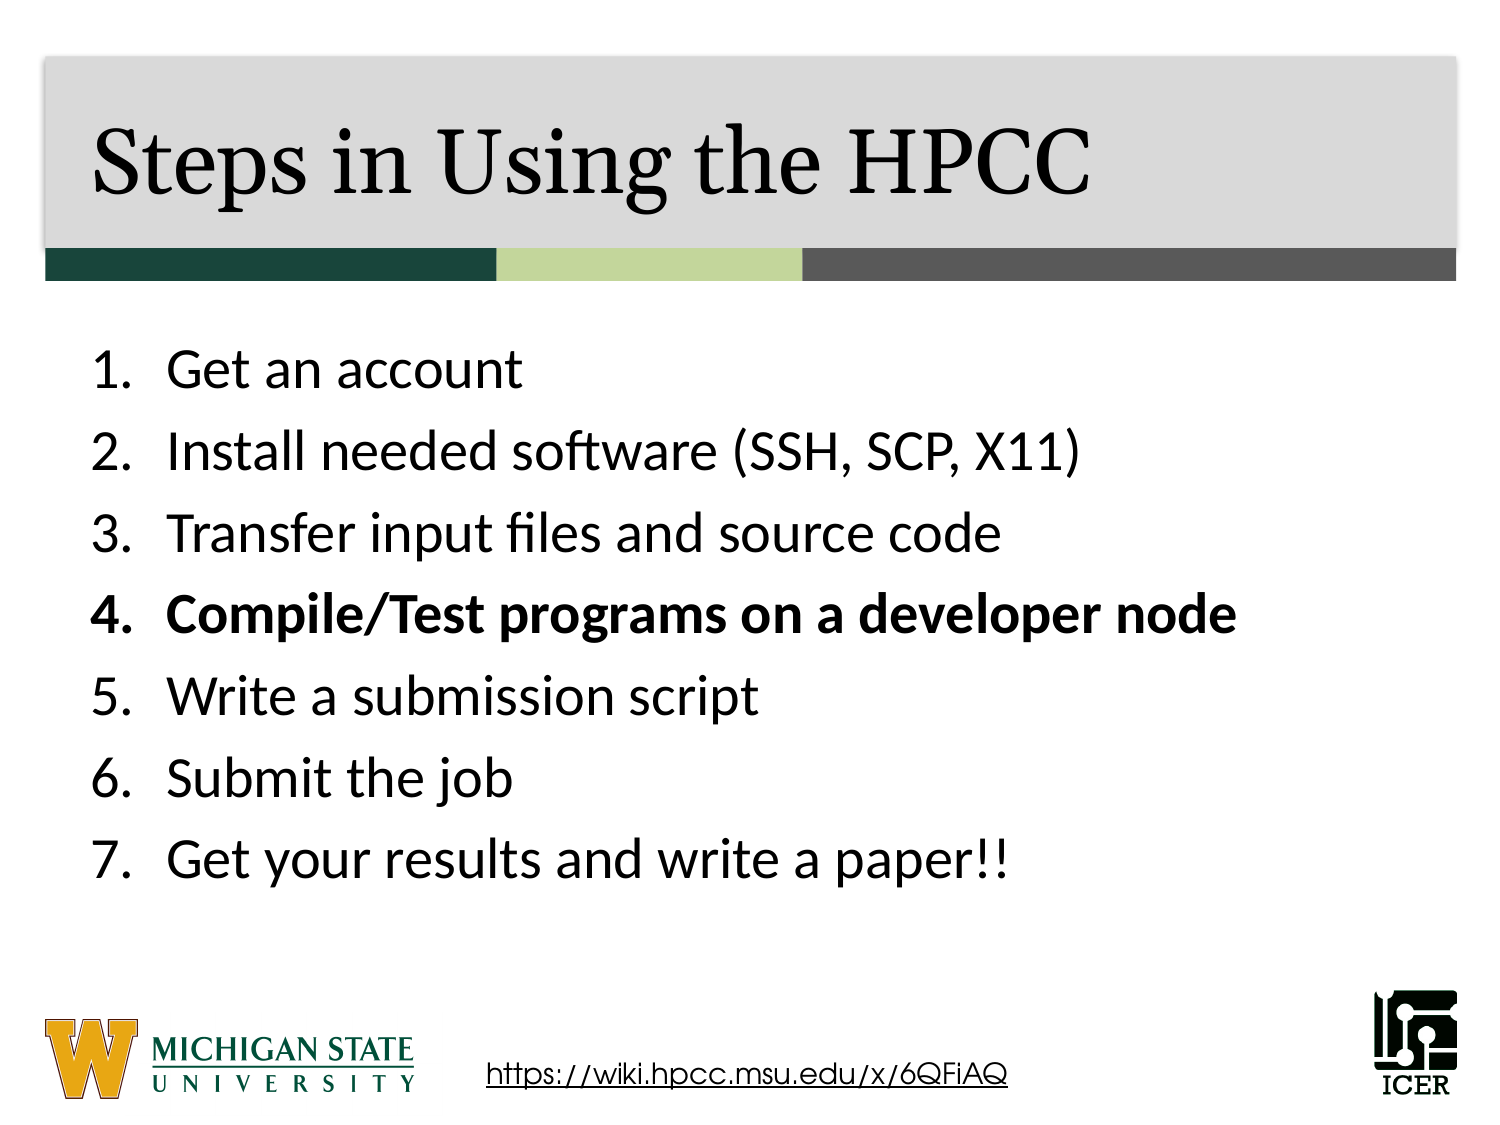

# Steps in Using the HPCC
Get an account
Install needed software (SSH, SCP, X11)
Transfer input files and source code
Compile/Test programs on a developer node
Write a submission script
Submit the job
Get your results and write a paper!!